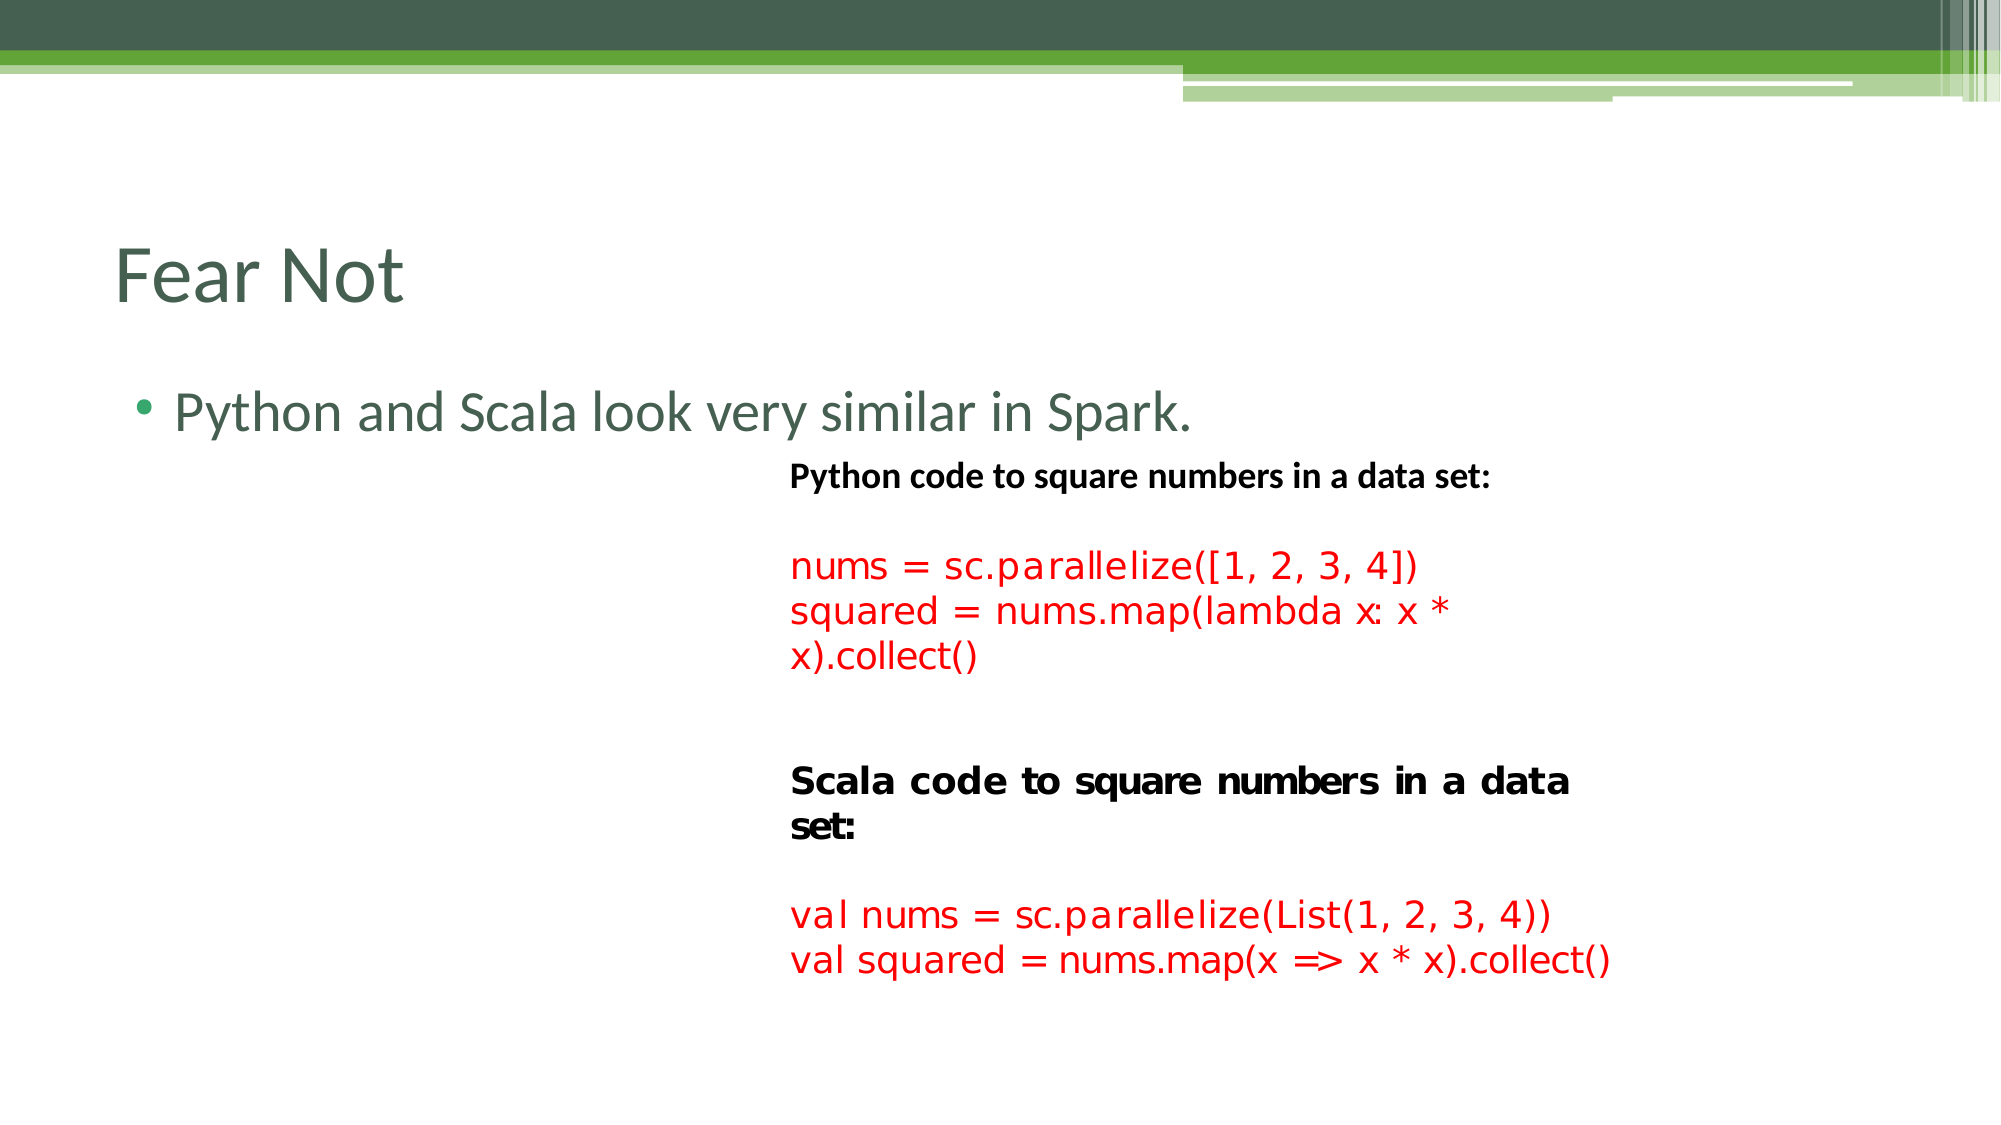

# Fear Not
Python and Scala look very similar in Spark.
Python code to square numbers in a data set:

nums = sc.parallelize([1, 2, 3, 4])
squared = nums.map(lambda x: x * x).collect()

Scala code to square numbers in a data set:

val nums = sc.parallelize(List(1, 2, 3, 4))
val squared =  nums.map(x => x * x).collect()